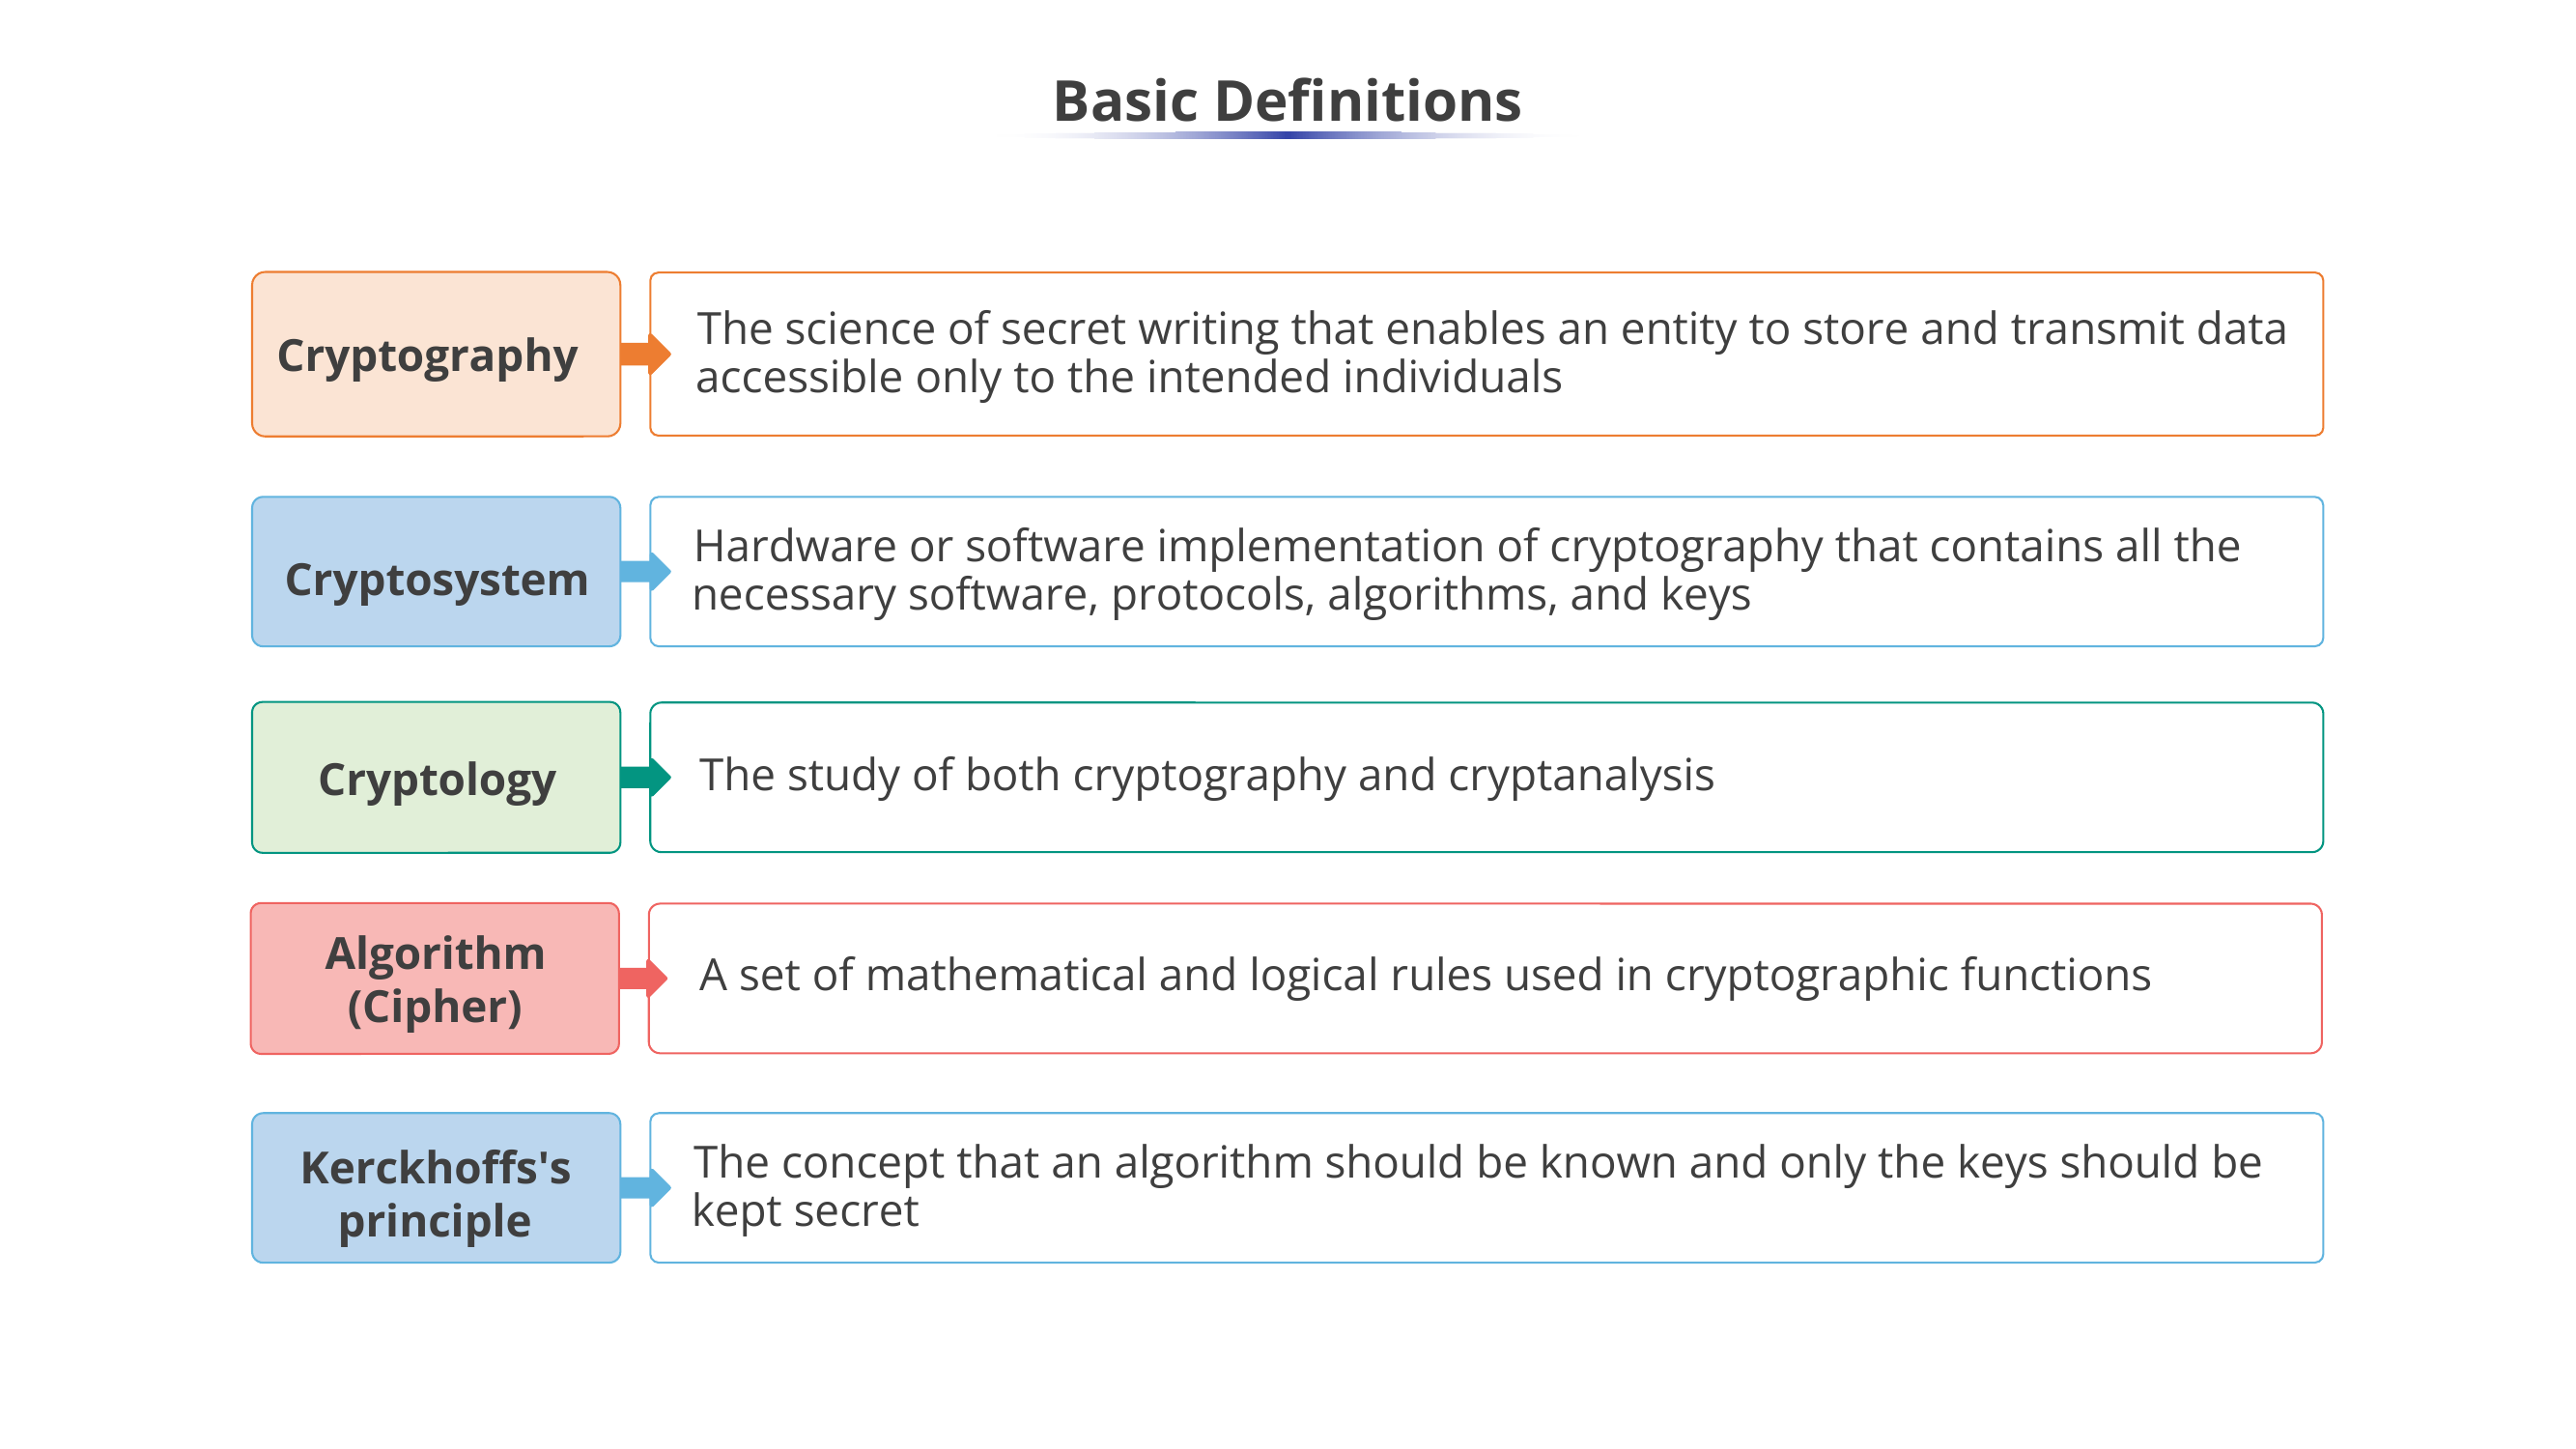

# Basic Definitions

 Cryptography

The science of secret writing that enables an entity to store and transmit data accessible only to the intended individuals

Hardware or software implementation of cryptography that contains all the necessary software, protocols, algorithms, and keys
Cryptosystem

Cryptology

The study of both cryptography and cryptanalysis

Algorithm (Cipher)

A set of mathematical and logical rules used in cryptographic functions

Kerckhoffs's principle
The concept that an algorithm should be known and only the keys should be kept secret